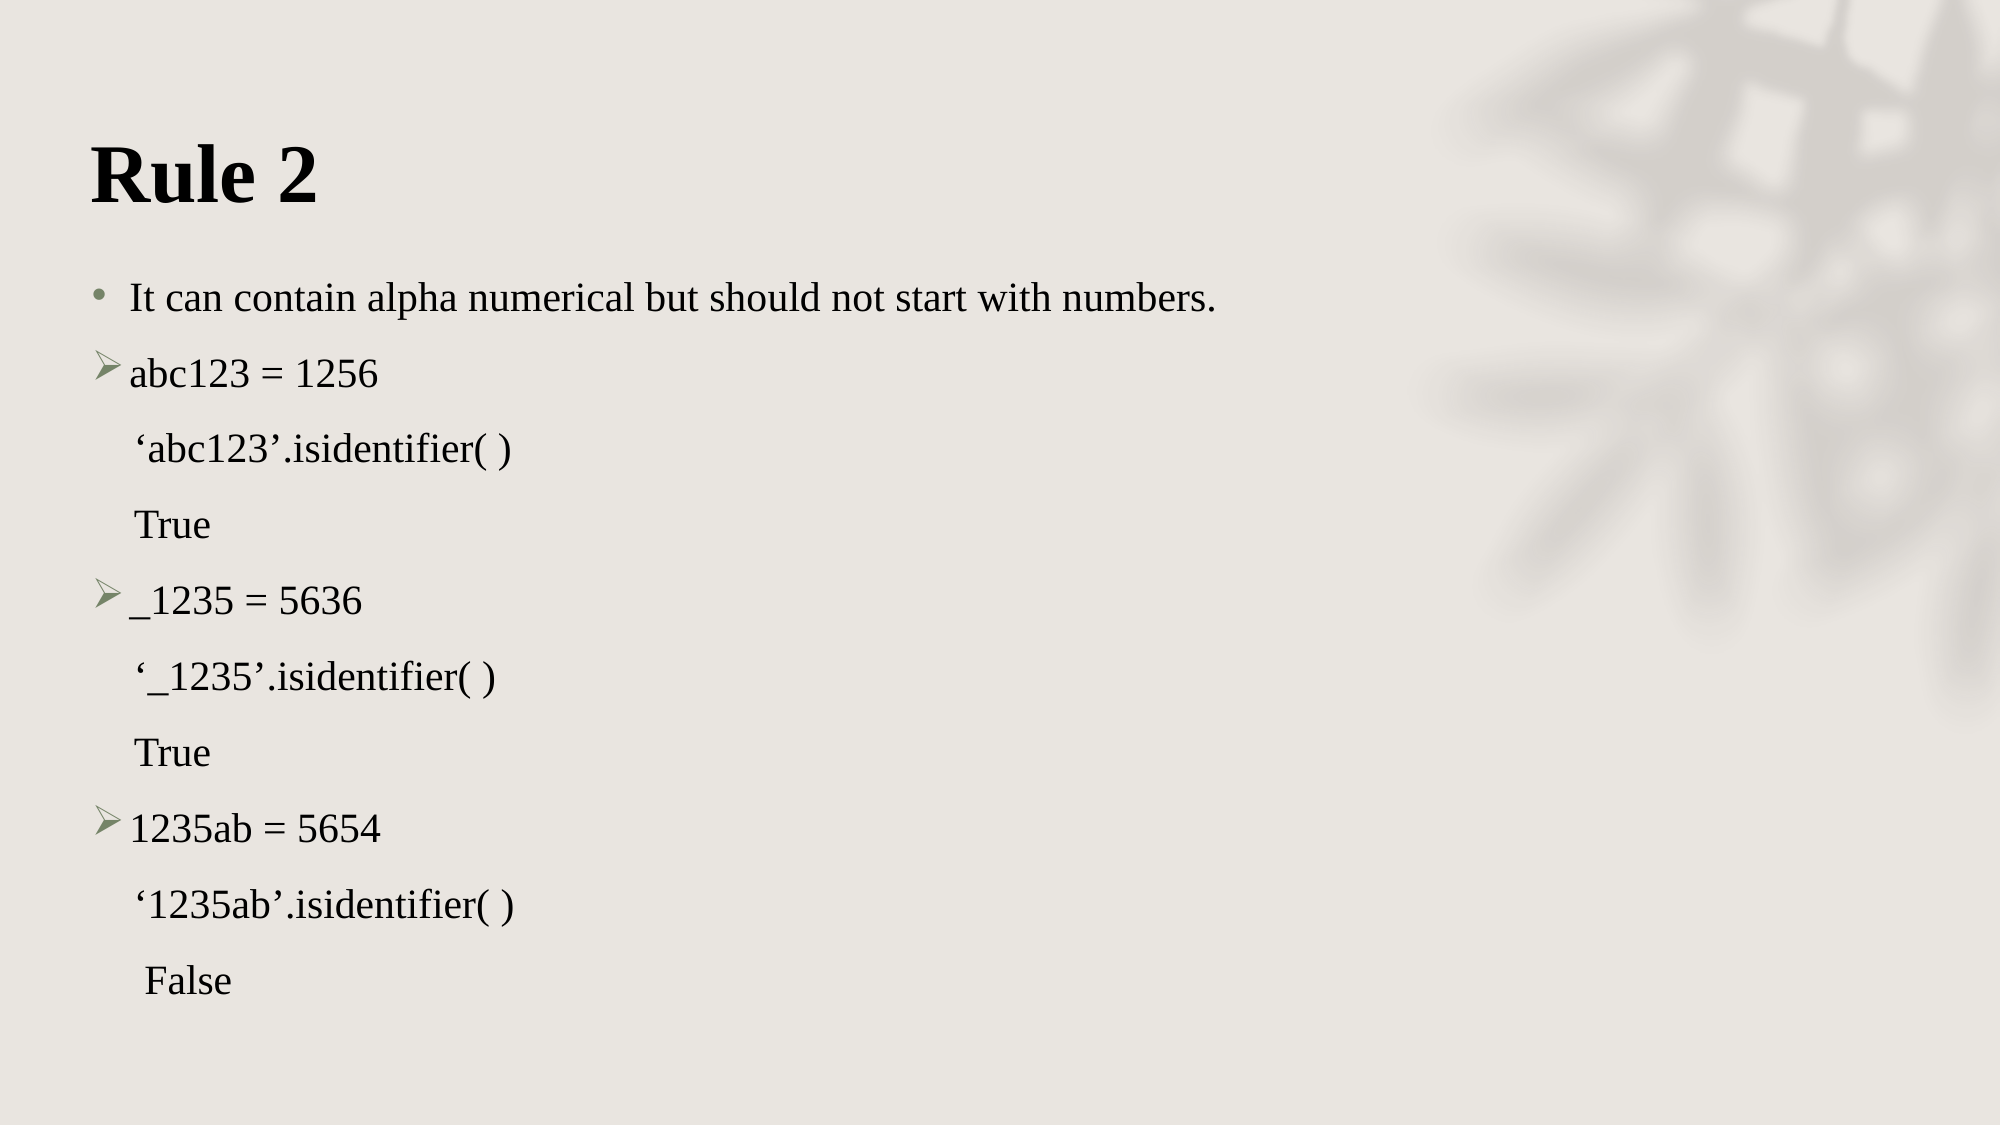

# Rule 2
It can contain alpha numerical but should not start with numbers.
abc123 = 1256
    ‘abc123’.isidentifier( )
    True
_1235 = 5636
    ‘_1235’.isidentifier( )
    True
1235ab = 5654
    ‘1235ab’.isidentifier( )
     False